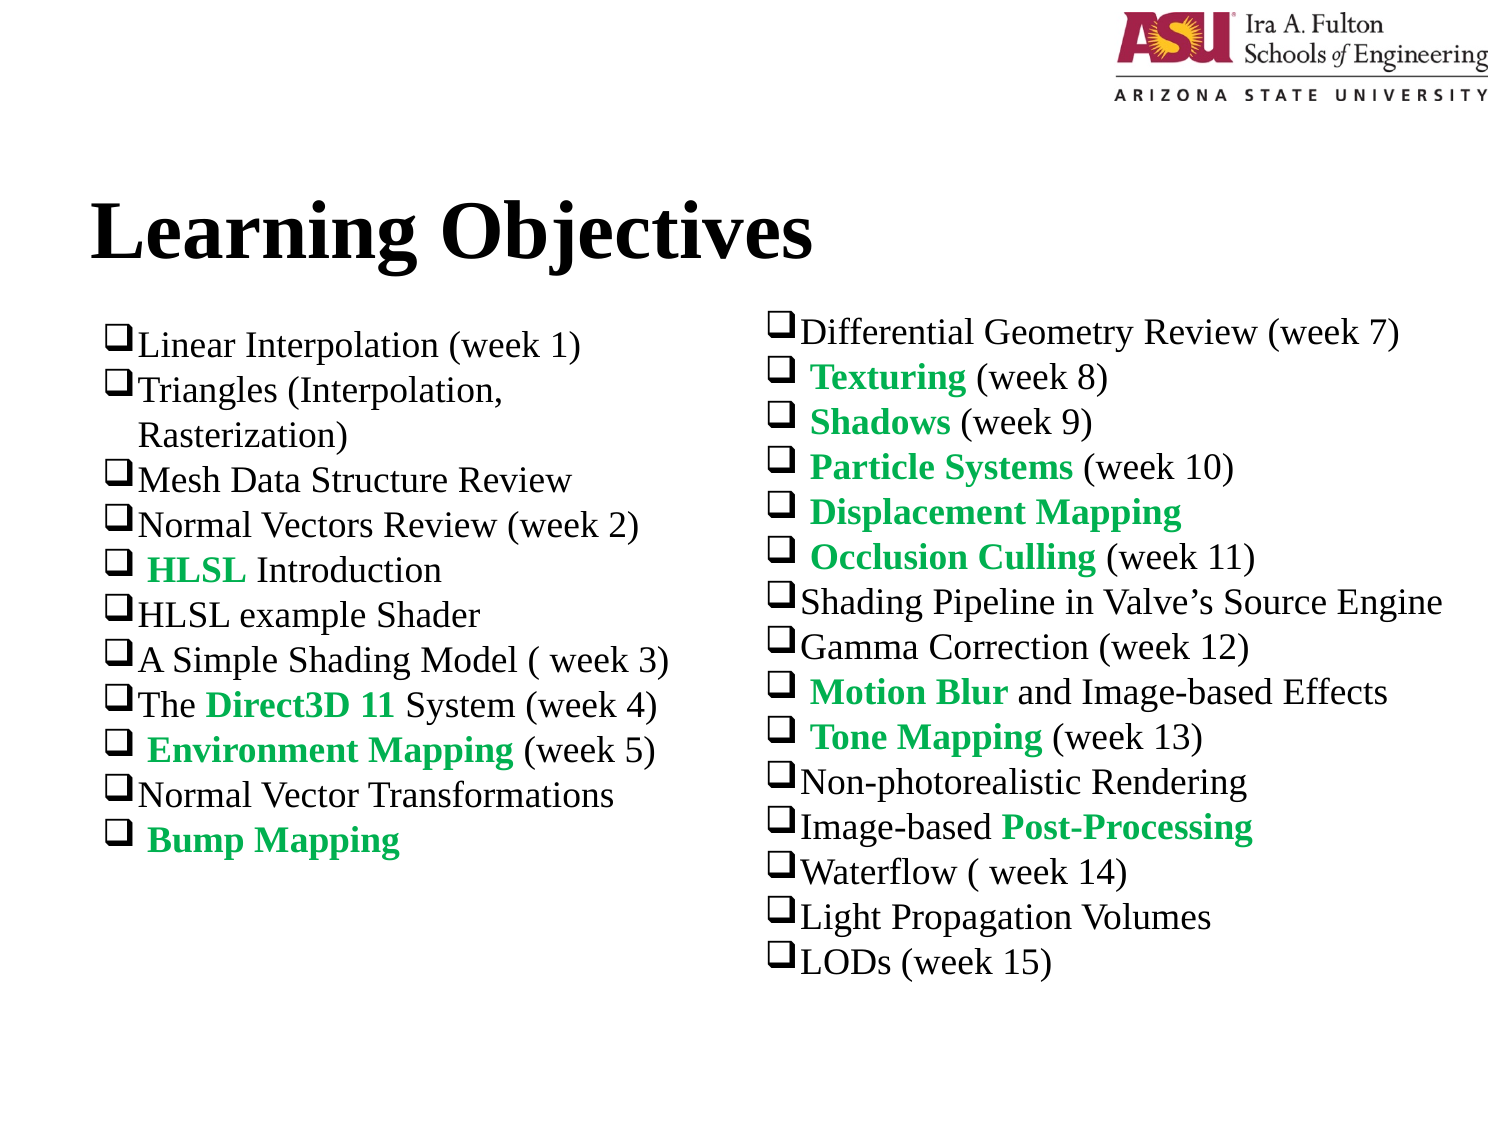

# Learning Objectives
Differential Geometry Review (week 7)
 Texturing (week 8)
 Shadows (week 9)
 Particle Systems (week 10)
 Displacement Mapping
 Occlusion Culling (week 11)
Shading Pipeline in Valve’s Source Engine
Gamma Correction (week 12)
 Motion Blur and Image-based Effects
 Tone Mapping (week 13)
Non-photorealistic Rendering
Image-based Post-Processing
Waterflow ( week 14)
Light Propagation Volumes
LODs (week 15)

Linear Interpolation (week 1)
Triangles (Interpolation, Rasterization)
Mesh Data Structure Review
Normal Vectors Review (week 2)
 HLSL Introduction
HLSL example Shader
A Simple Shading Model ( week 3)
The Direct3D 11 System (week 4)
 Environment Mapping (week 5)
Normal Vector Transformations
 Bump Mapping

1/7/2019